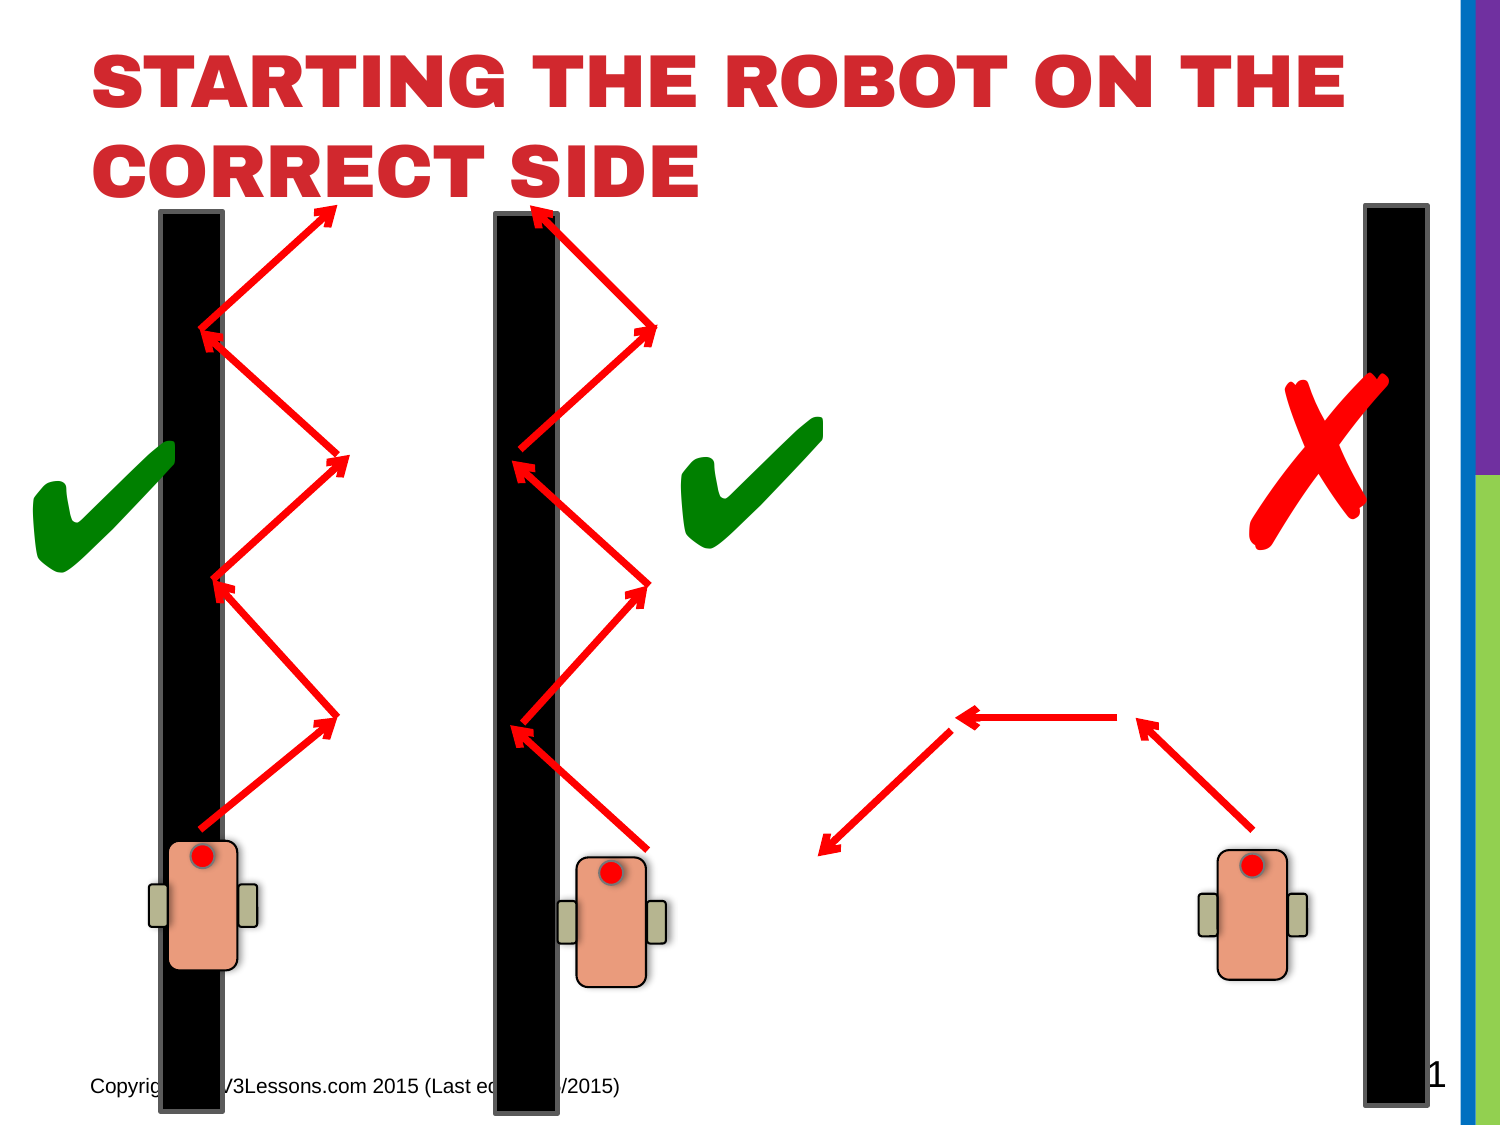

# starting the roboT on the correct side

✗
✔
✔

31
Copyright © EV3Lessons.com 2015 (Last edit: 9/05/2015)